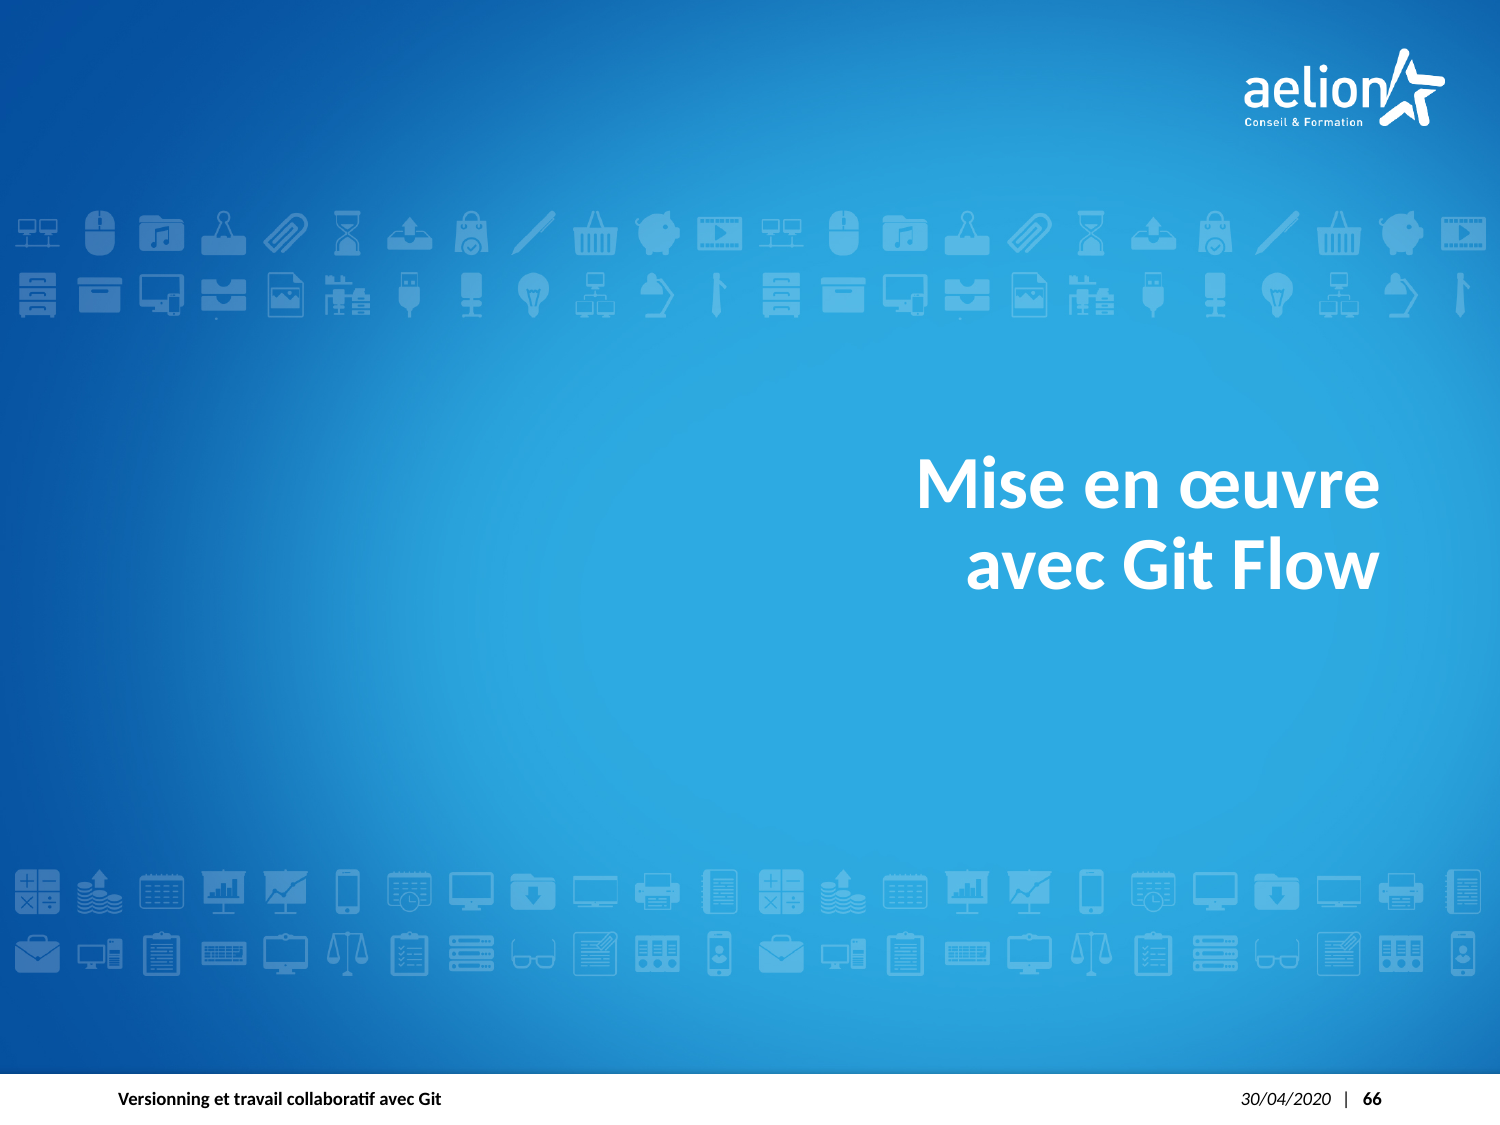

Mise en œuvre
avec Git Flow
Versionning et travail collaboratif avec Git
30/04/2020
66